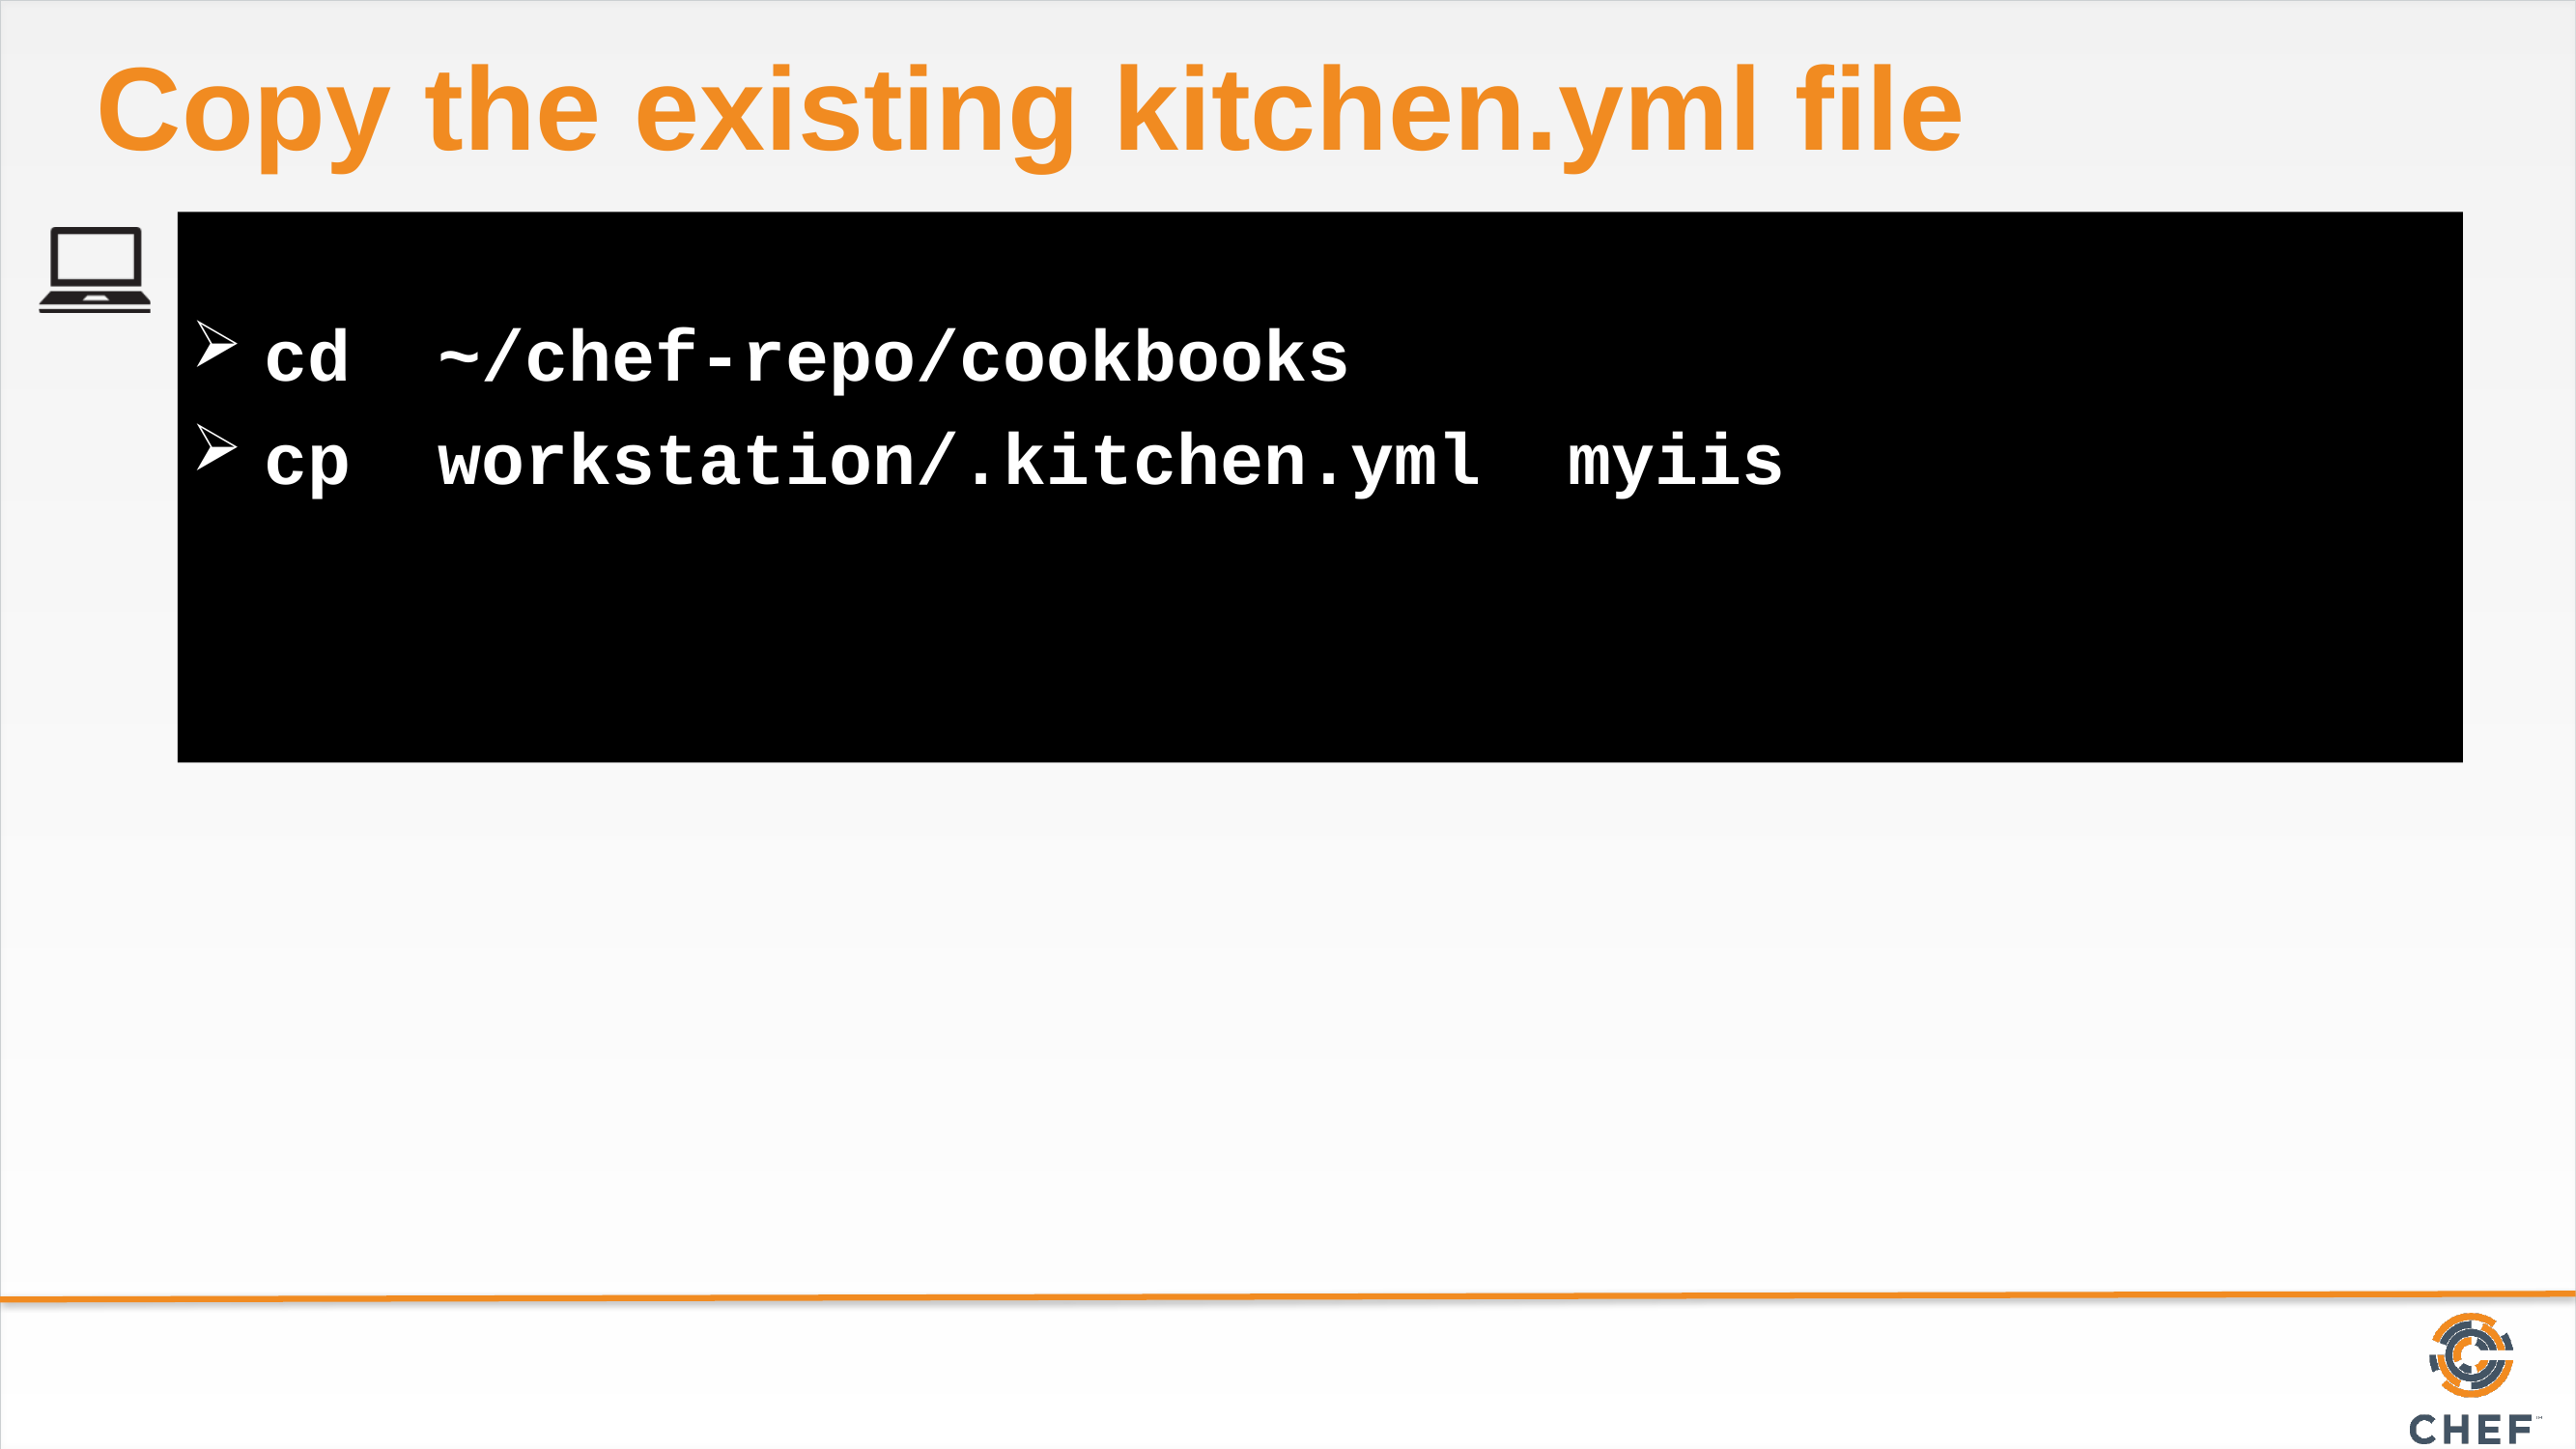

# Copy the existing kitchen.yml file
cd  ~/chef-repo/cookbooks
cp  workstation/.kitchen.yml  myiis